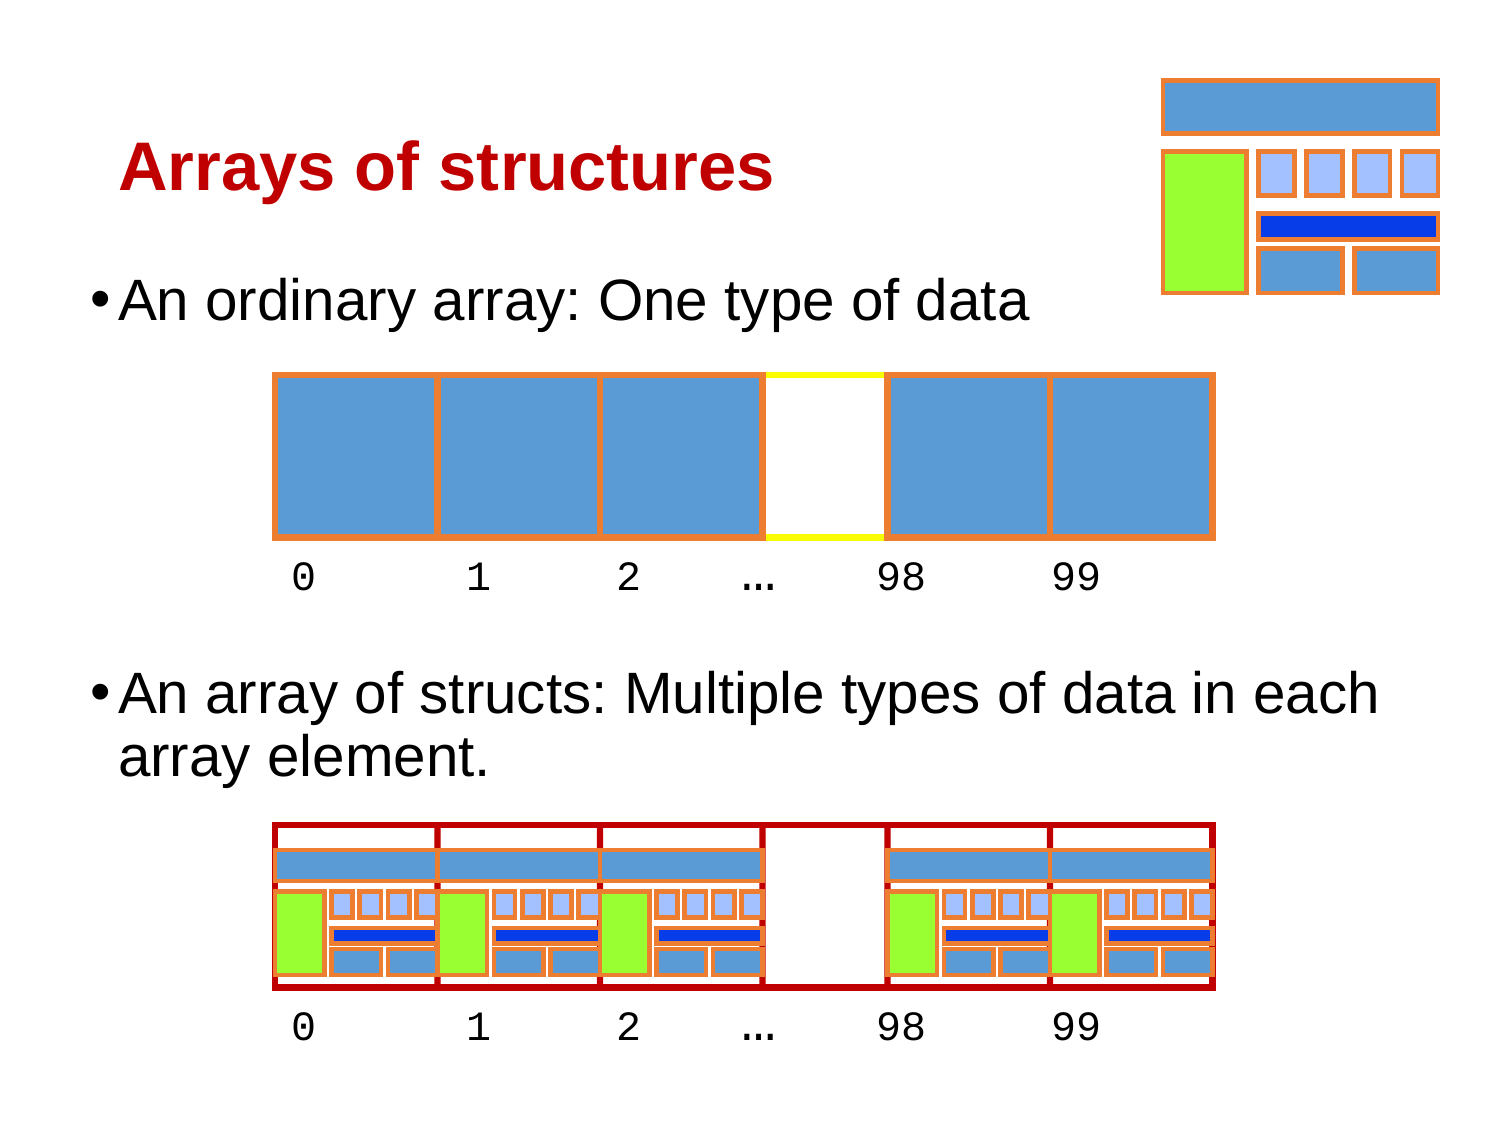

# Arrays of structures

An ordinary array: One type of data

An array of structs: Multiple types of data in each array element.

0      1     2    …    98     99

0      1     2    …    98     99